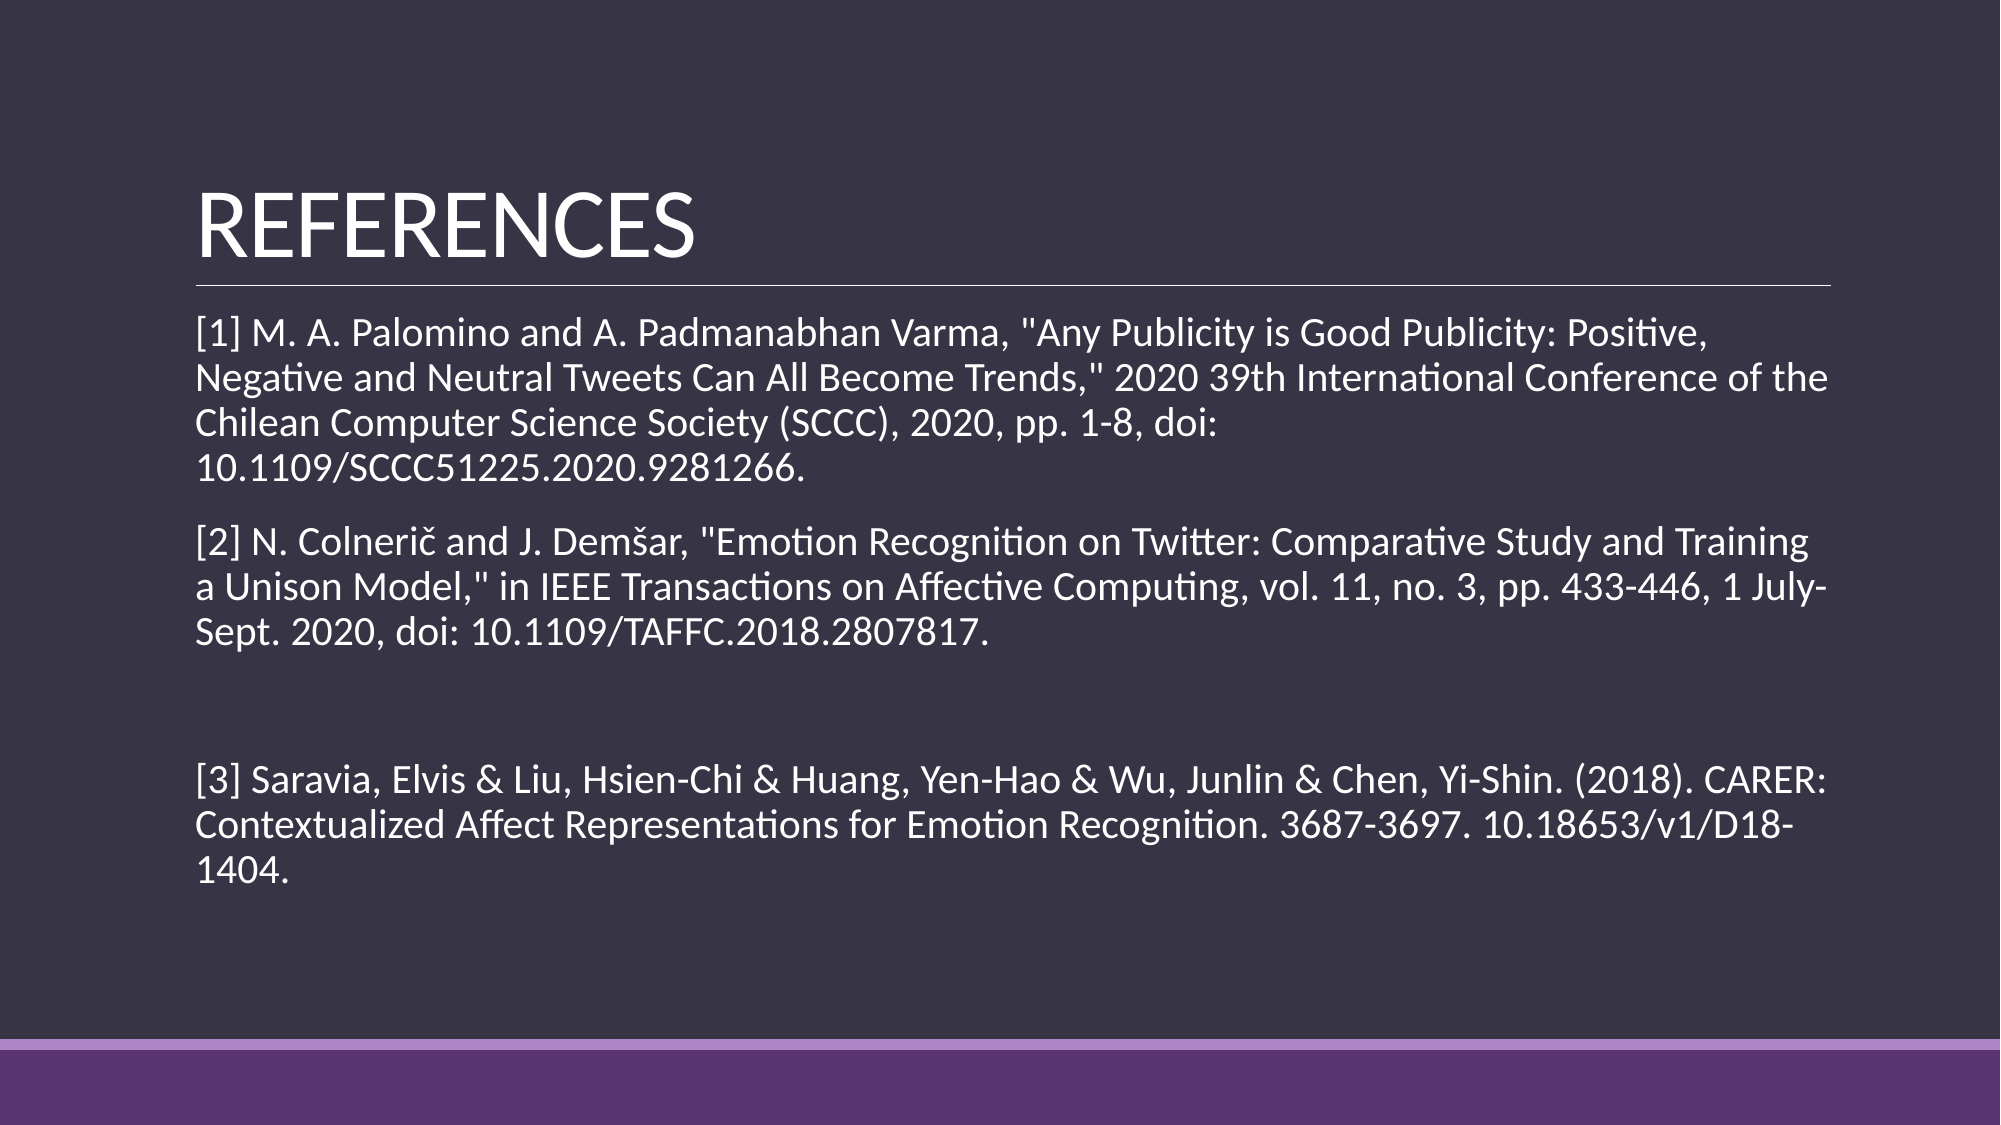

# REFERENCES
[1] M. A. Palomino and A. Padmanabhan Varma, "Any Publicity is Good Publicity: Positive, Negative and Neutral Tweets Can All Become Trends," 2020 39th International Conference of the Chilean Computer Science Society (SCCC), 2020, pp. 1-8, doi: 10.1109/SCCC51225.2020.9281266.
[2] N. Colnerič and J. Demšar, "Emotion Recognition on Twitter: Comparative Study and Training a Unison Model," in IEEE Transactions on Affective Computing, vol. 11, no. 3, pp. 433-446, 1 July-Sept. 2020, doi: 10.1109/TAFFC.2018.2807817.

[3] Saravia, Elvis & Liu, Hsien-Chi & Huang, Yen-Hao & Wu, Junlin & Chen, Yi-Shin. (2018). CARER: Contextualized Affect Representations for Emotion Recognition. 3687-3697. 10.18653/v1/D18-1404.